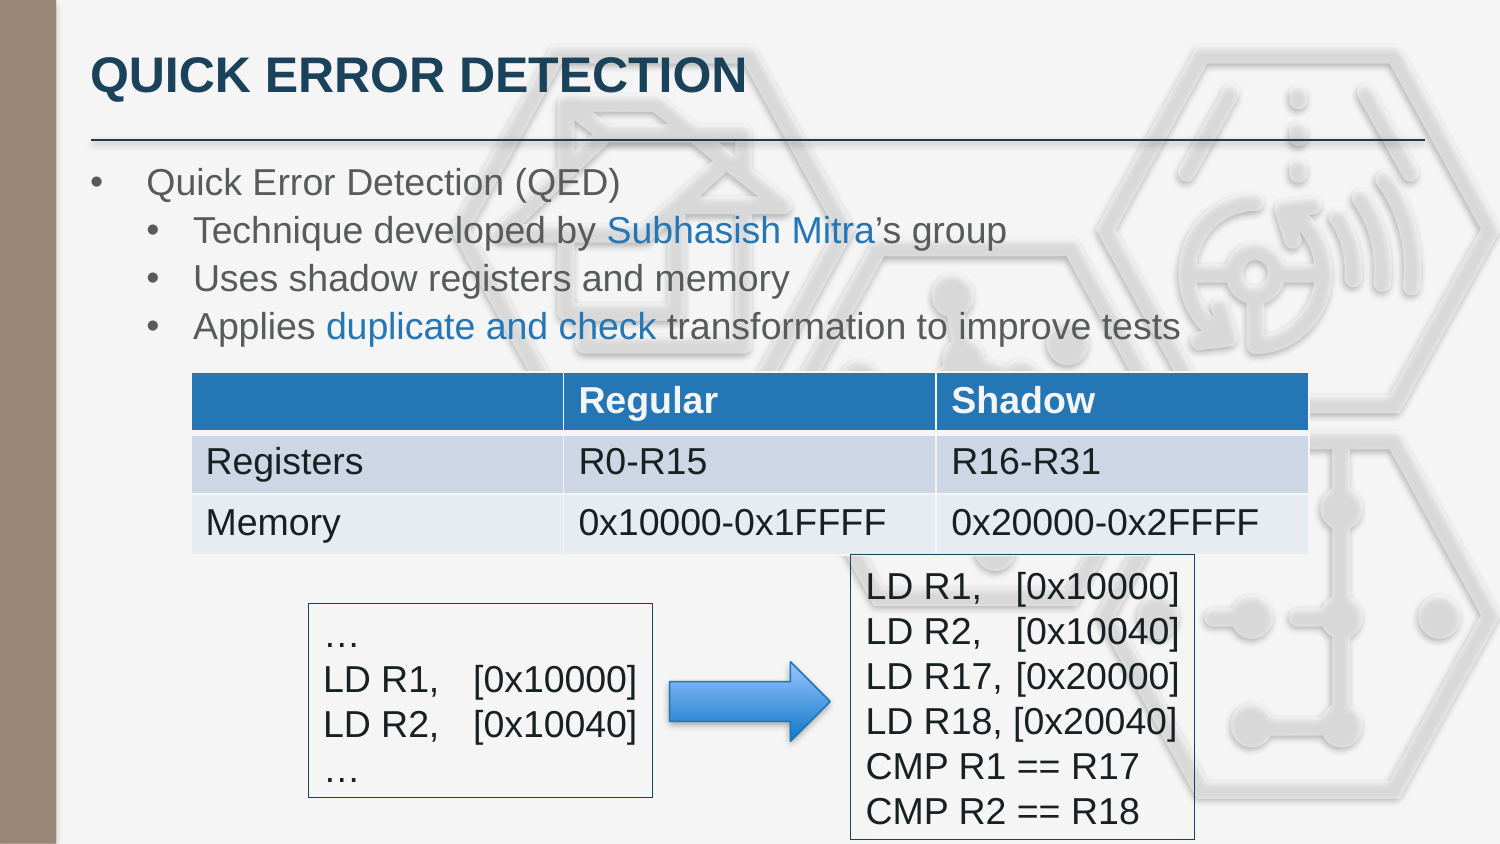

# quick error detection
Quick Error Detection (QED)
Technique developed by Subhasish Mitra’s group
Uses shadow registers and memory
Applies duplicate and check transformation to improve tests

|  | Regular | Shadow |
| --- | --- | --- |
| Registers | R0-R15 | R16-R31 |
| Memory | 0x10000-0x1FFFF | 0x20000-0x2FFFF |
LD R1,	[0x10000]
LD R2,	[0x10040]
LD R17,	[0x20000]
LD R18, [0x20040]
CMP R1 == R17
CMP R2 == R18
…
LD R1,	[0x10000]
LD R2,	[0x10040]
…